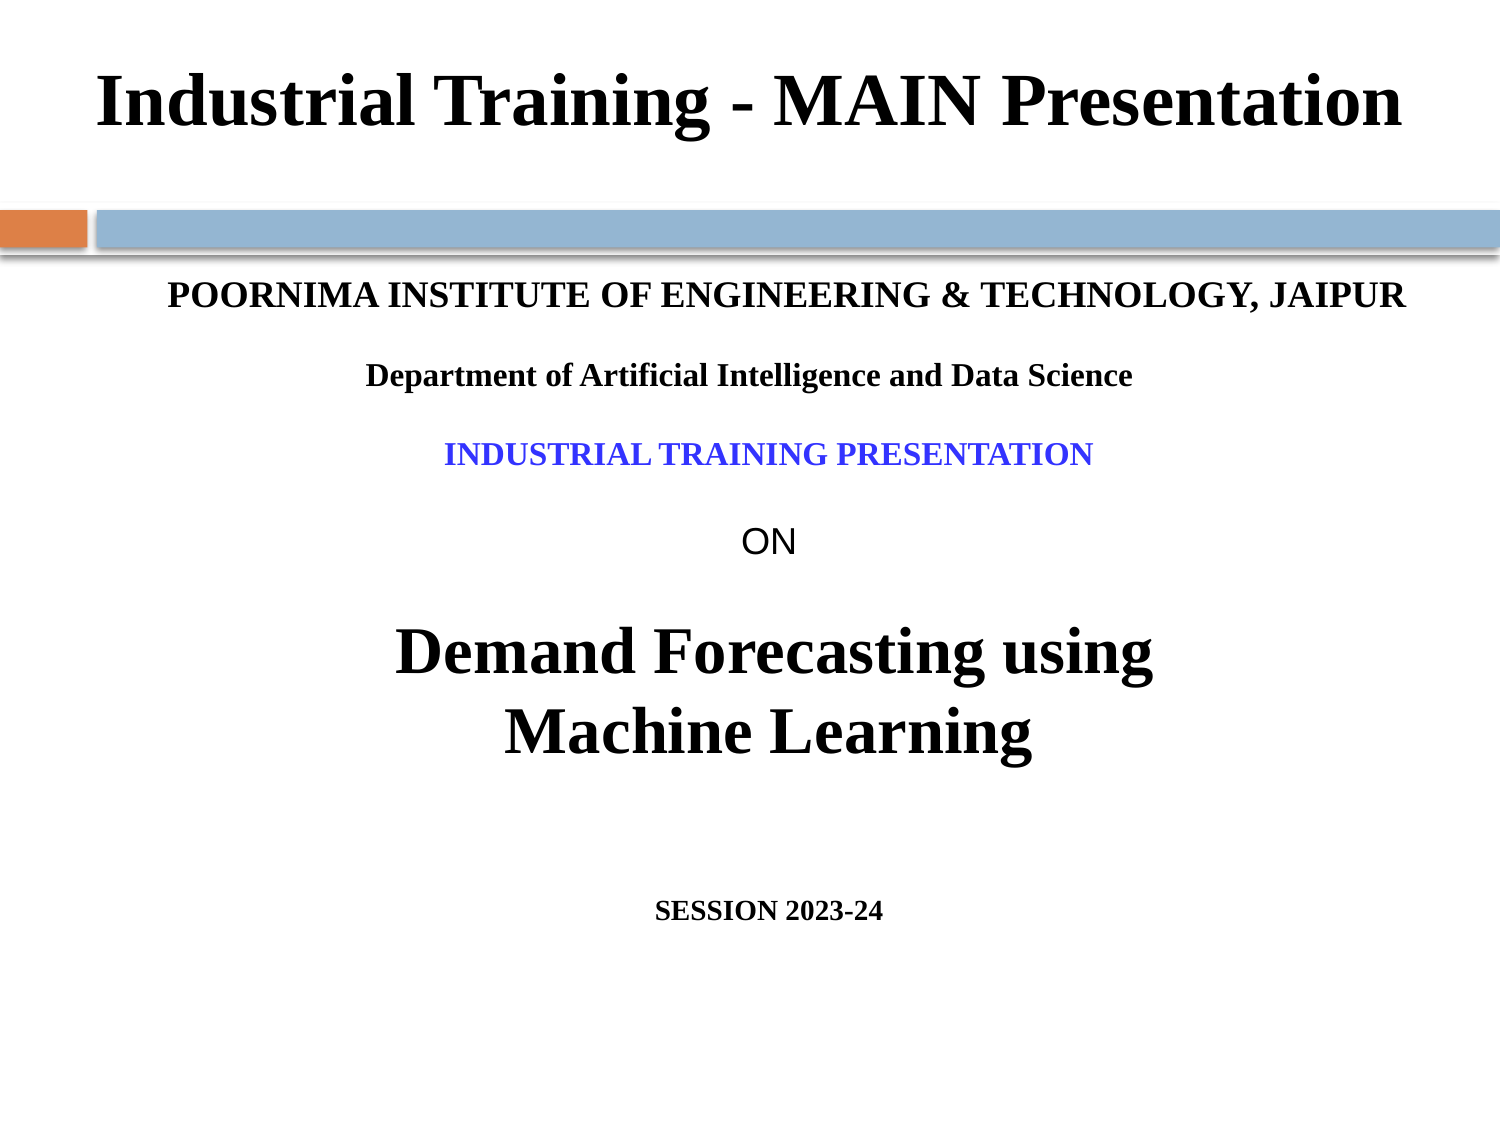

Industrial Training - MAIN Presentation
POORNIMA INSTITUTE OF ENGINEERING & TECHNOLOGY, JAIPUR
Department of Artificial Intelligence and Data Science
INDUSTRIAL TRAINING PRESENTATION

ON

 Demand Forecasting using Machine Learning

SESSION 2023-24